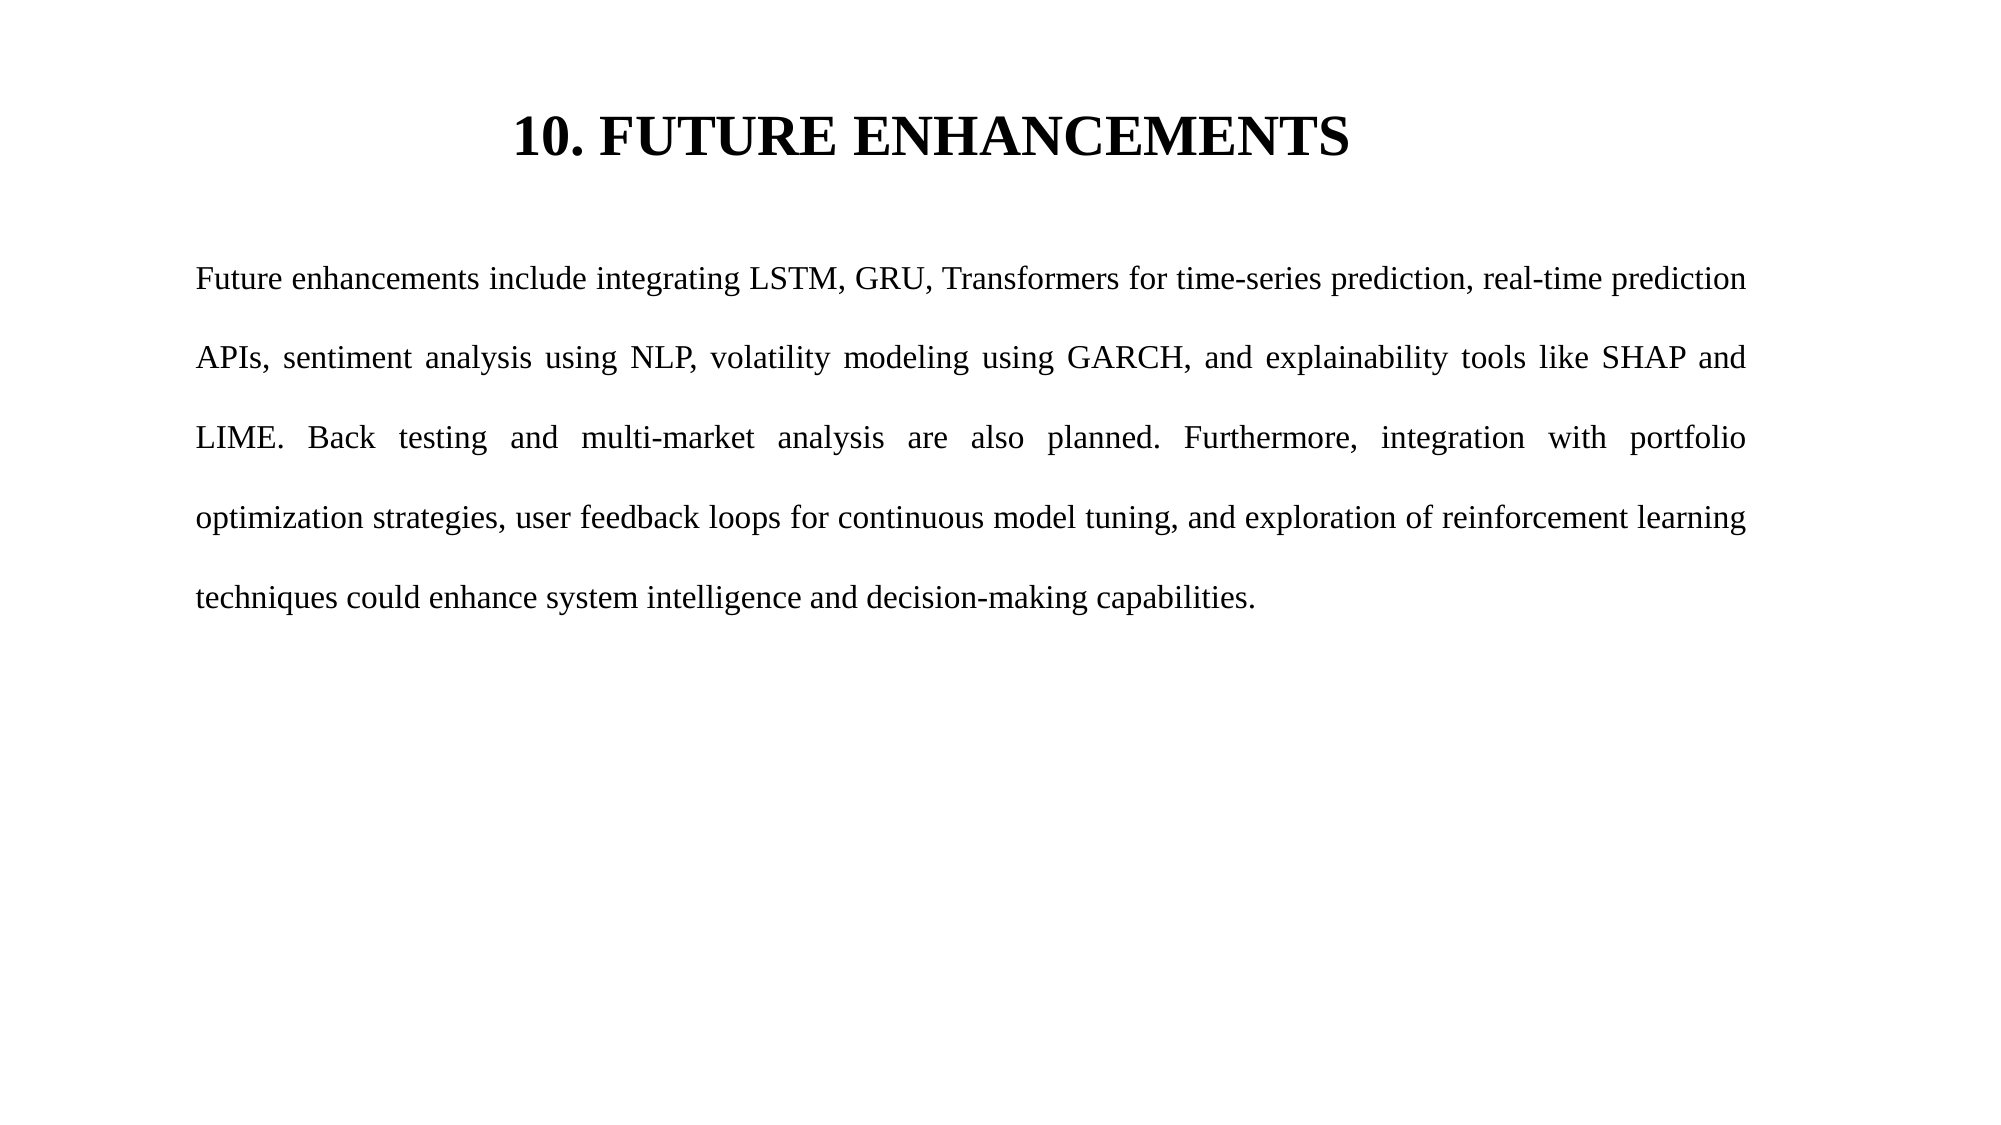

# 10. FUTURE ENHANCEMENTS
Future enhancements include integrating LSTM, GRU, Transformers for time-series prediction, real-time prediction APIs, sentiment analysis using NLP, volatility modeling using GARCH, and explainability tools like SHAP and LIME. Back testing and multi-market analysis are also planned. Furthermore, integration with portfolio optimization strategies, user feedback loops for continuous model tuning, and exploration of reinforcement learning techniques could enhance system intelligence and decision-making capabilities.